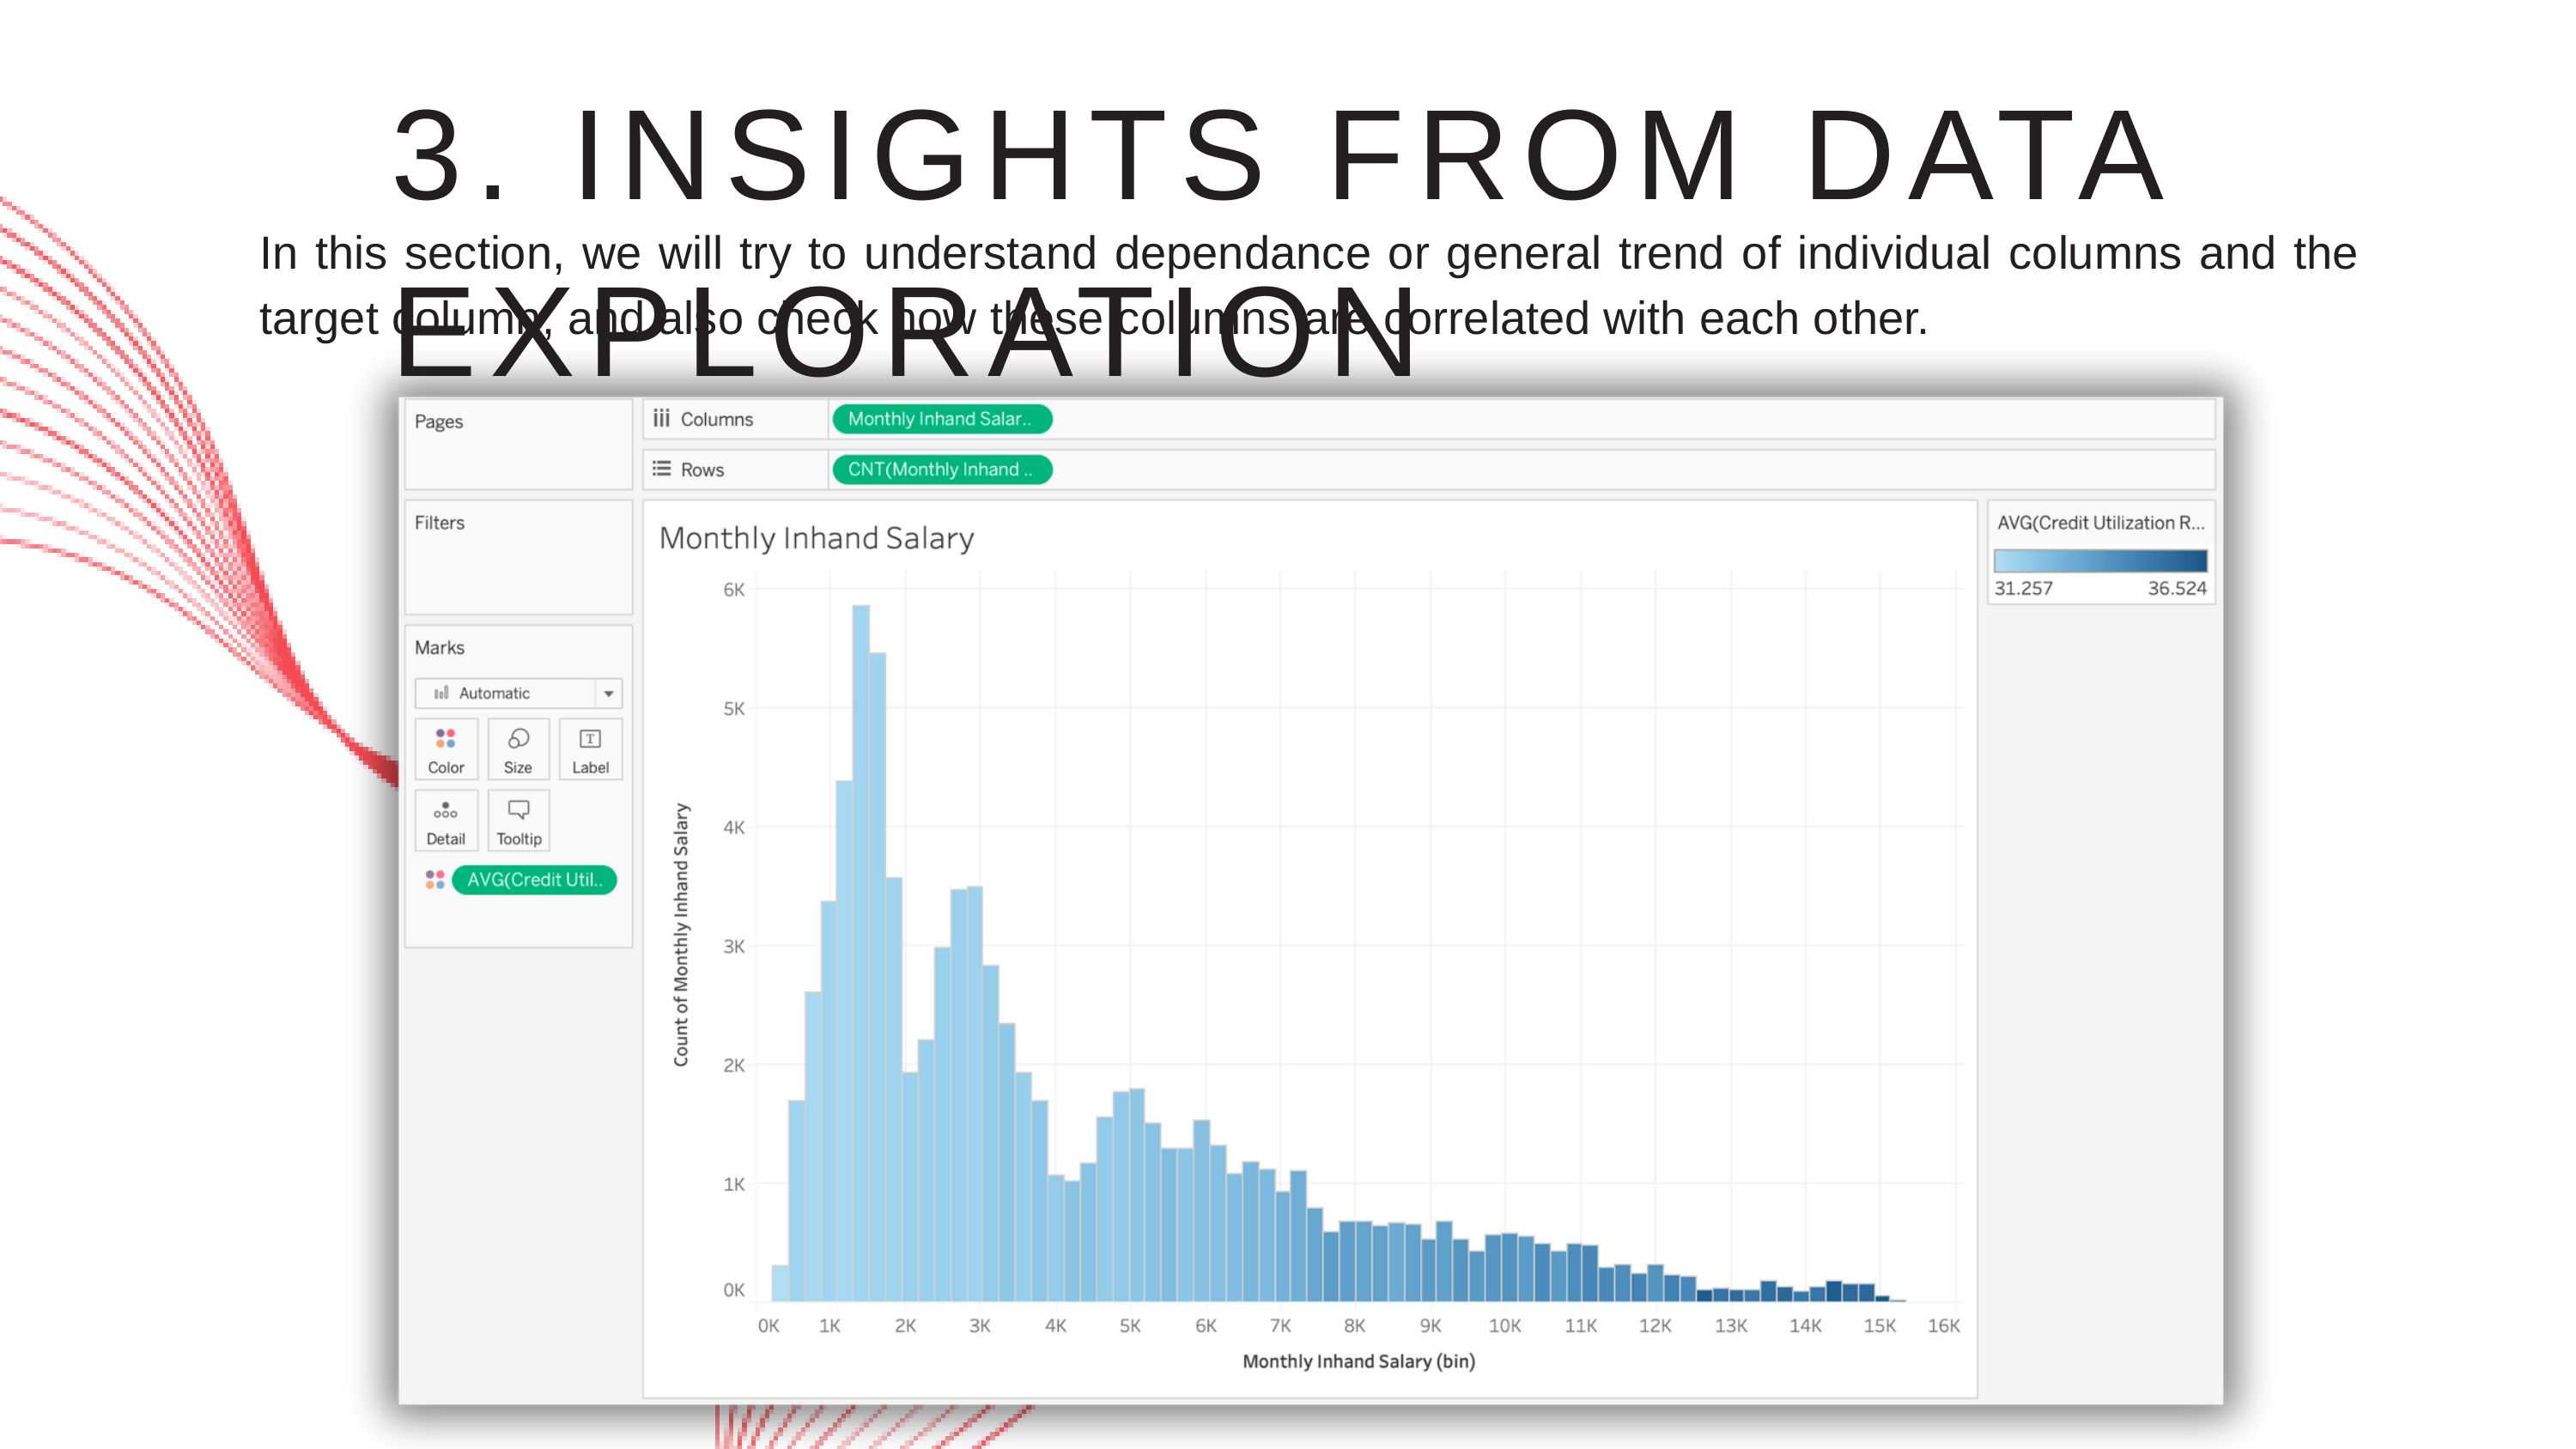

3. INSIGHTS FROM DATA EXPLORATION

In this section, we will try to understand dependance or general trend of individual columns and the target column, and also check how these columns are correlated with each other.